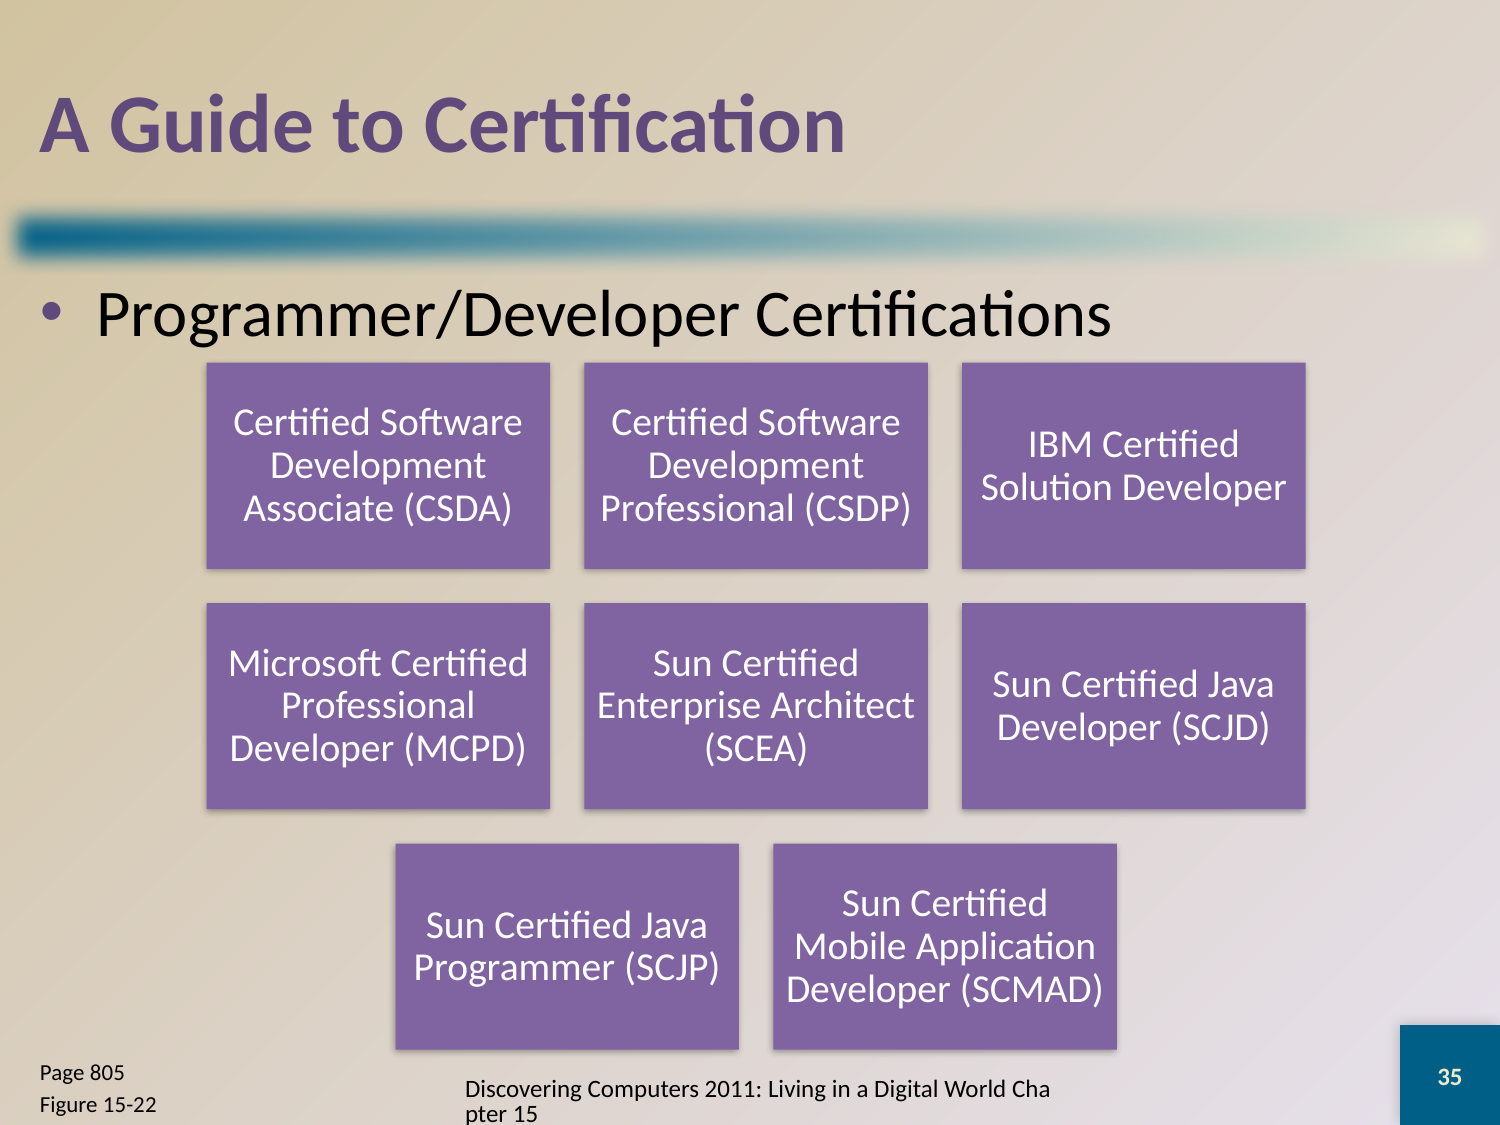

# A Guide to Certification
Programmer/Developer Certifications
Certified Software Development Associate (CSDA)
Certified Software Development Professional (CSDP)
IBM Certified Solution Developer
Microsoft Certified Professional Developer (MCPD)
Sun Certified Enterprise Architect (SCEA)
Sun Certified Java Developer (SCJD)
Sun Certified Java Programmer (SCJP)
Sun Certified Mobile Application Developer (SCMAD)
35
Page 805
Figure 15-22
Discovering Computers 2011: Living in a Digital World Chapter 15